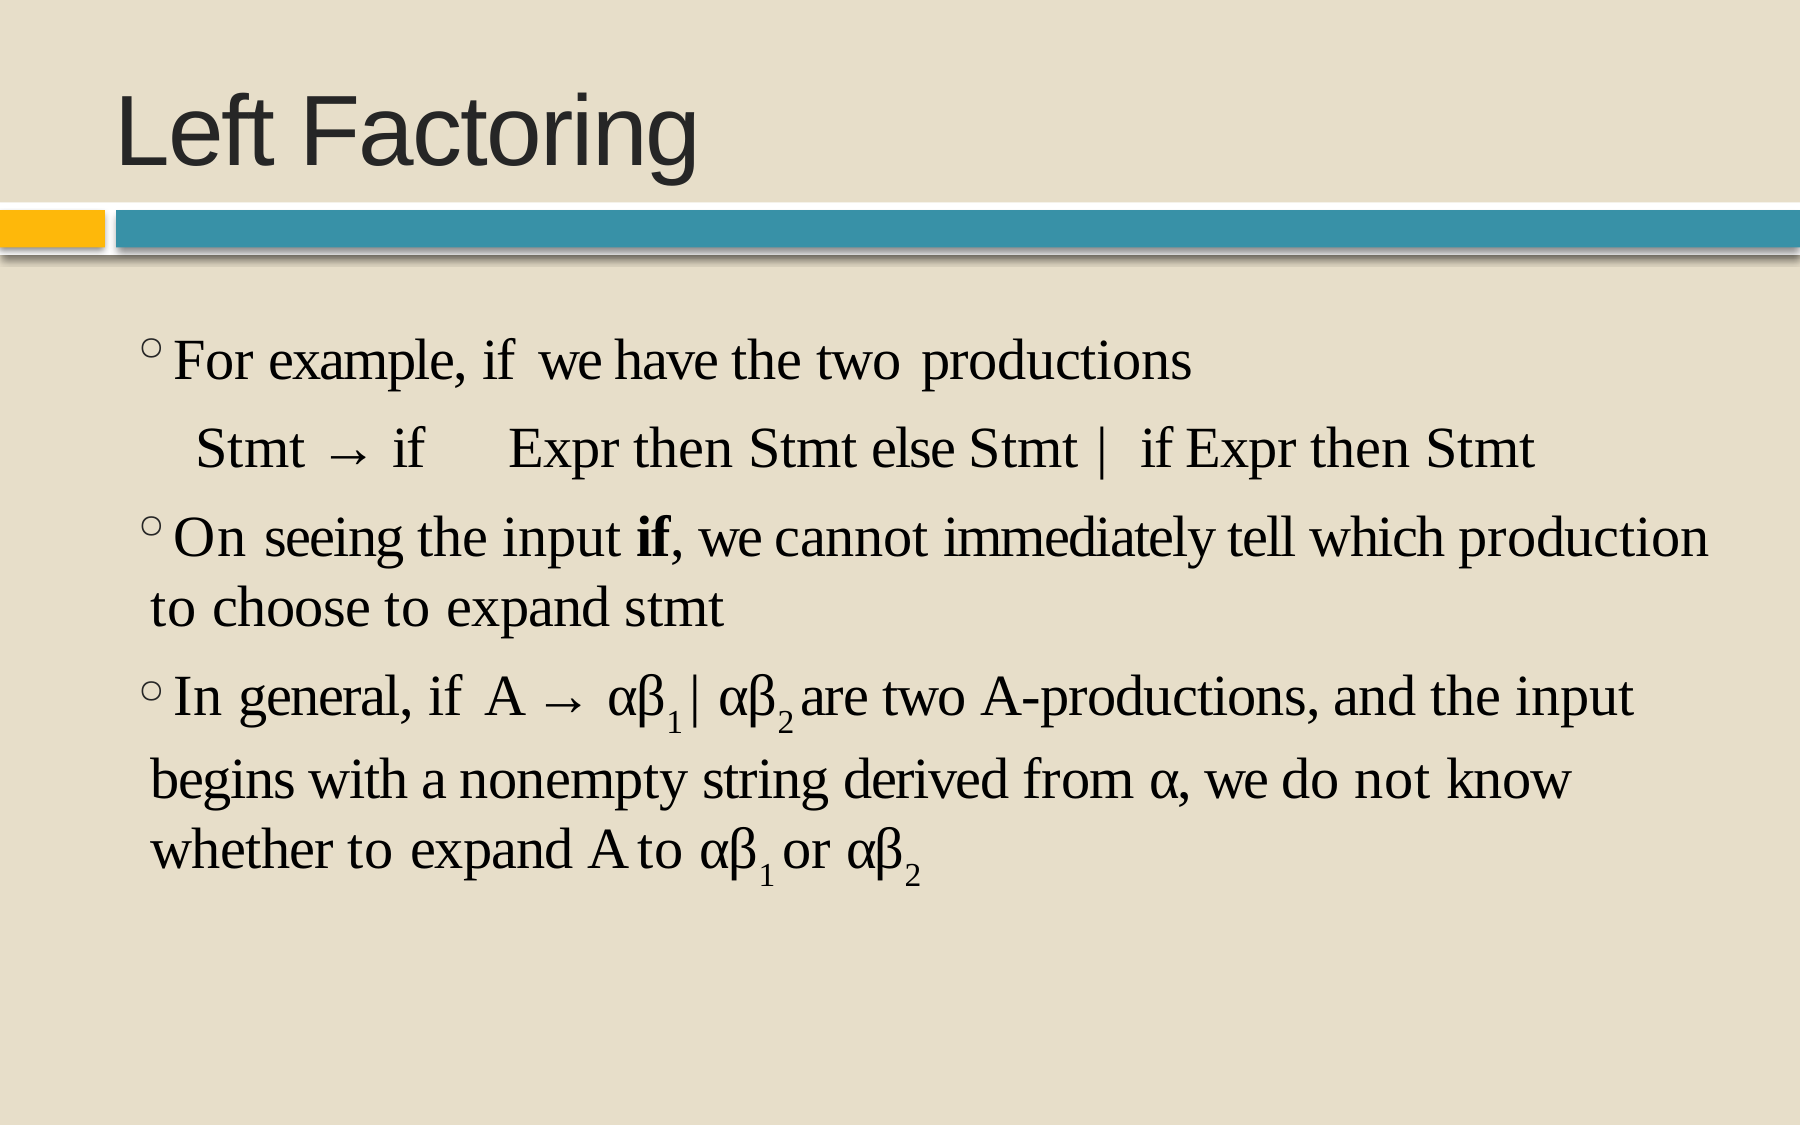

# Left Factoring
For example, if	we have the two productions
Stmt → if	Expr then Stmt else Stmt | if Expr then Stmt
On seeing the input if, we cannot immediately tell which production  to choose to expand stmt
In general, if	A → αβ1 |αβ2 are two A-productions, and the input  begins with a nonempty string derived from α, we do not know  whether to expand A to αβ1 or αβ2